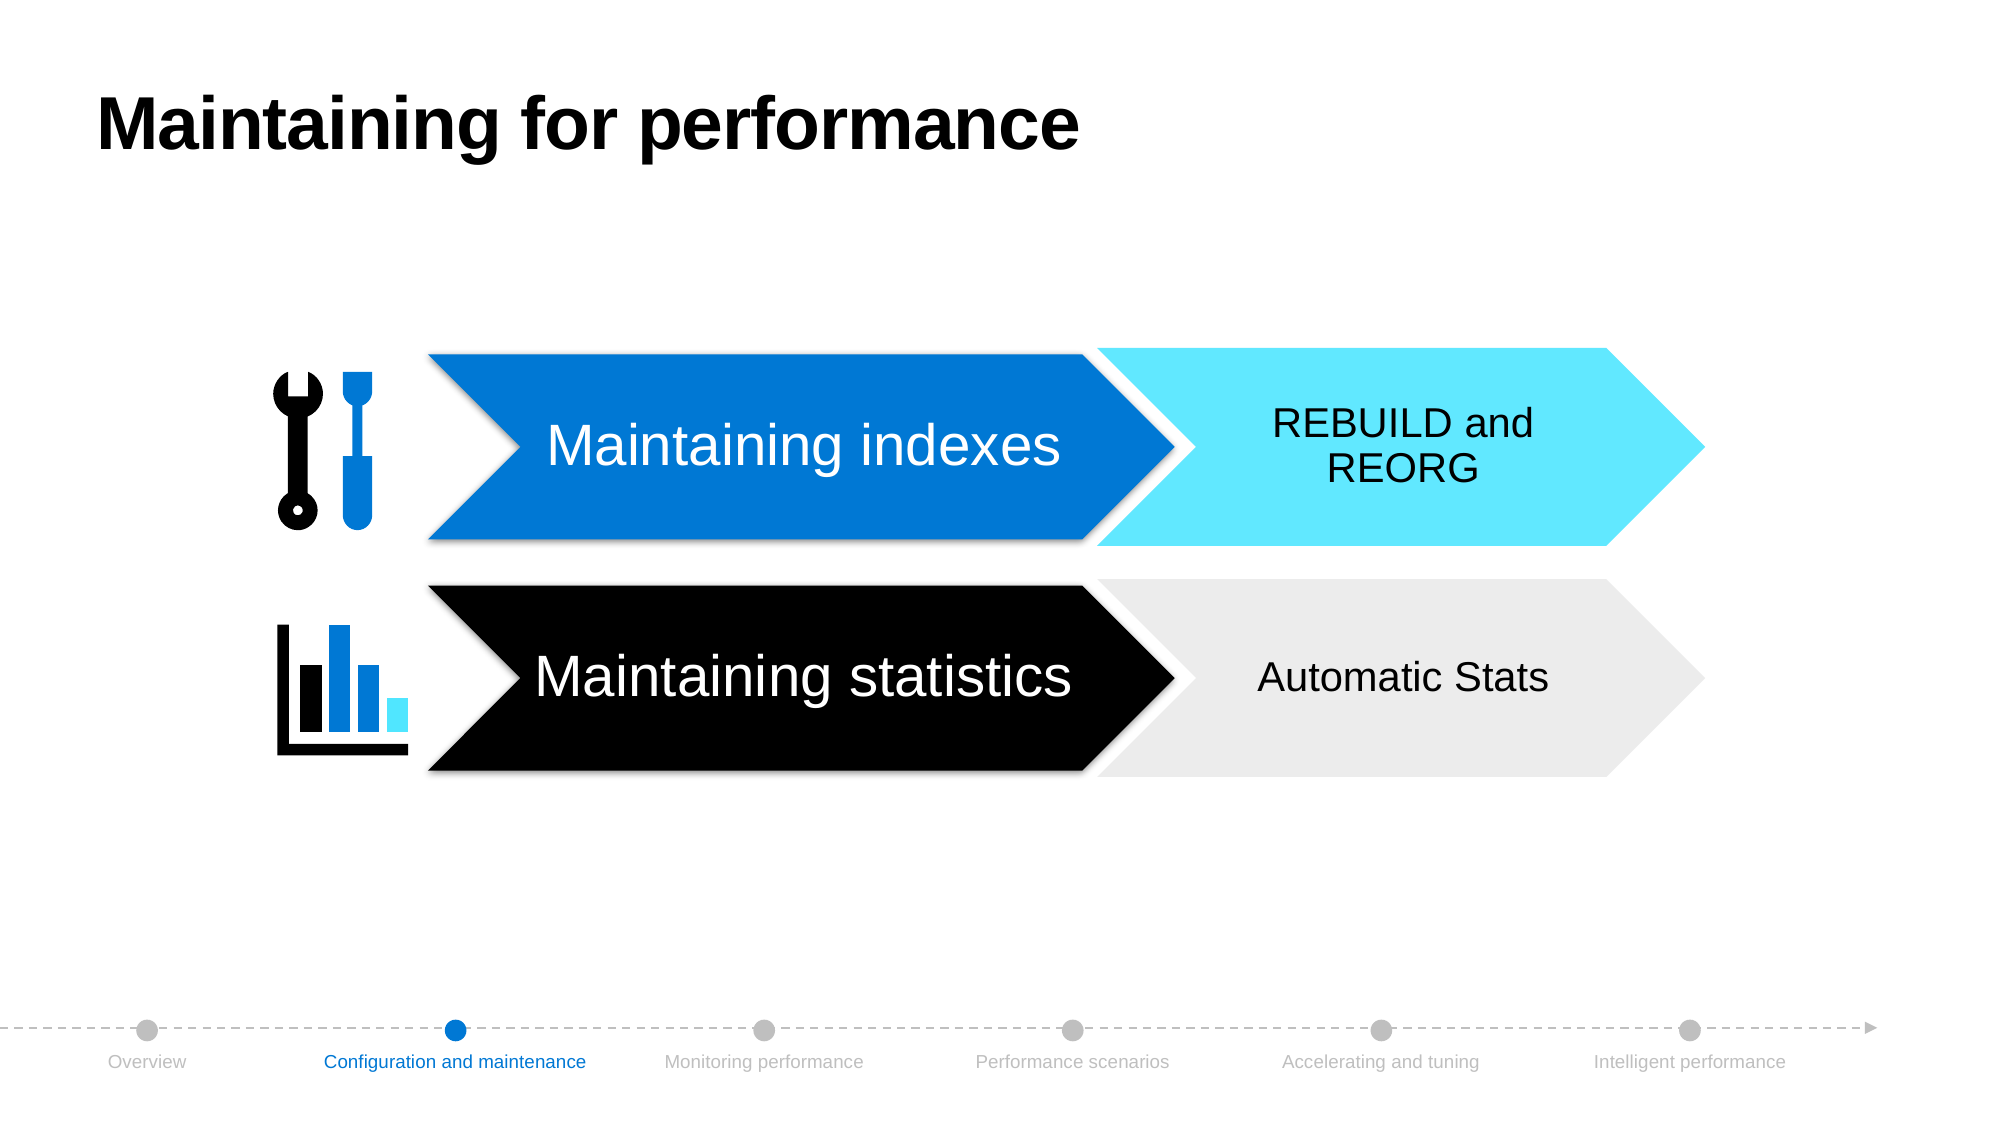

# Maintaining for performance
Maintaining indexes
REBUILD and REORG
Maintaining statistics
Automatic Stats

Configuration and maintenance
Monitoring performance
Performance scenarios
Accelerating and tuning
Intelligent performance
Overview